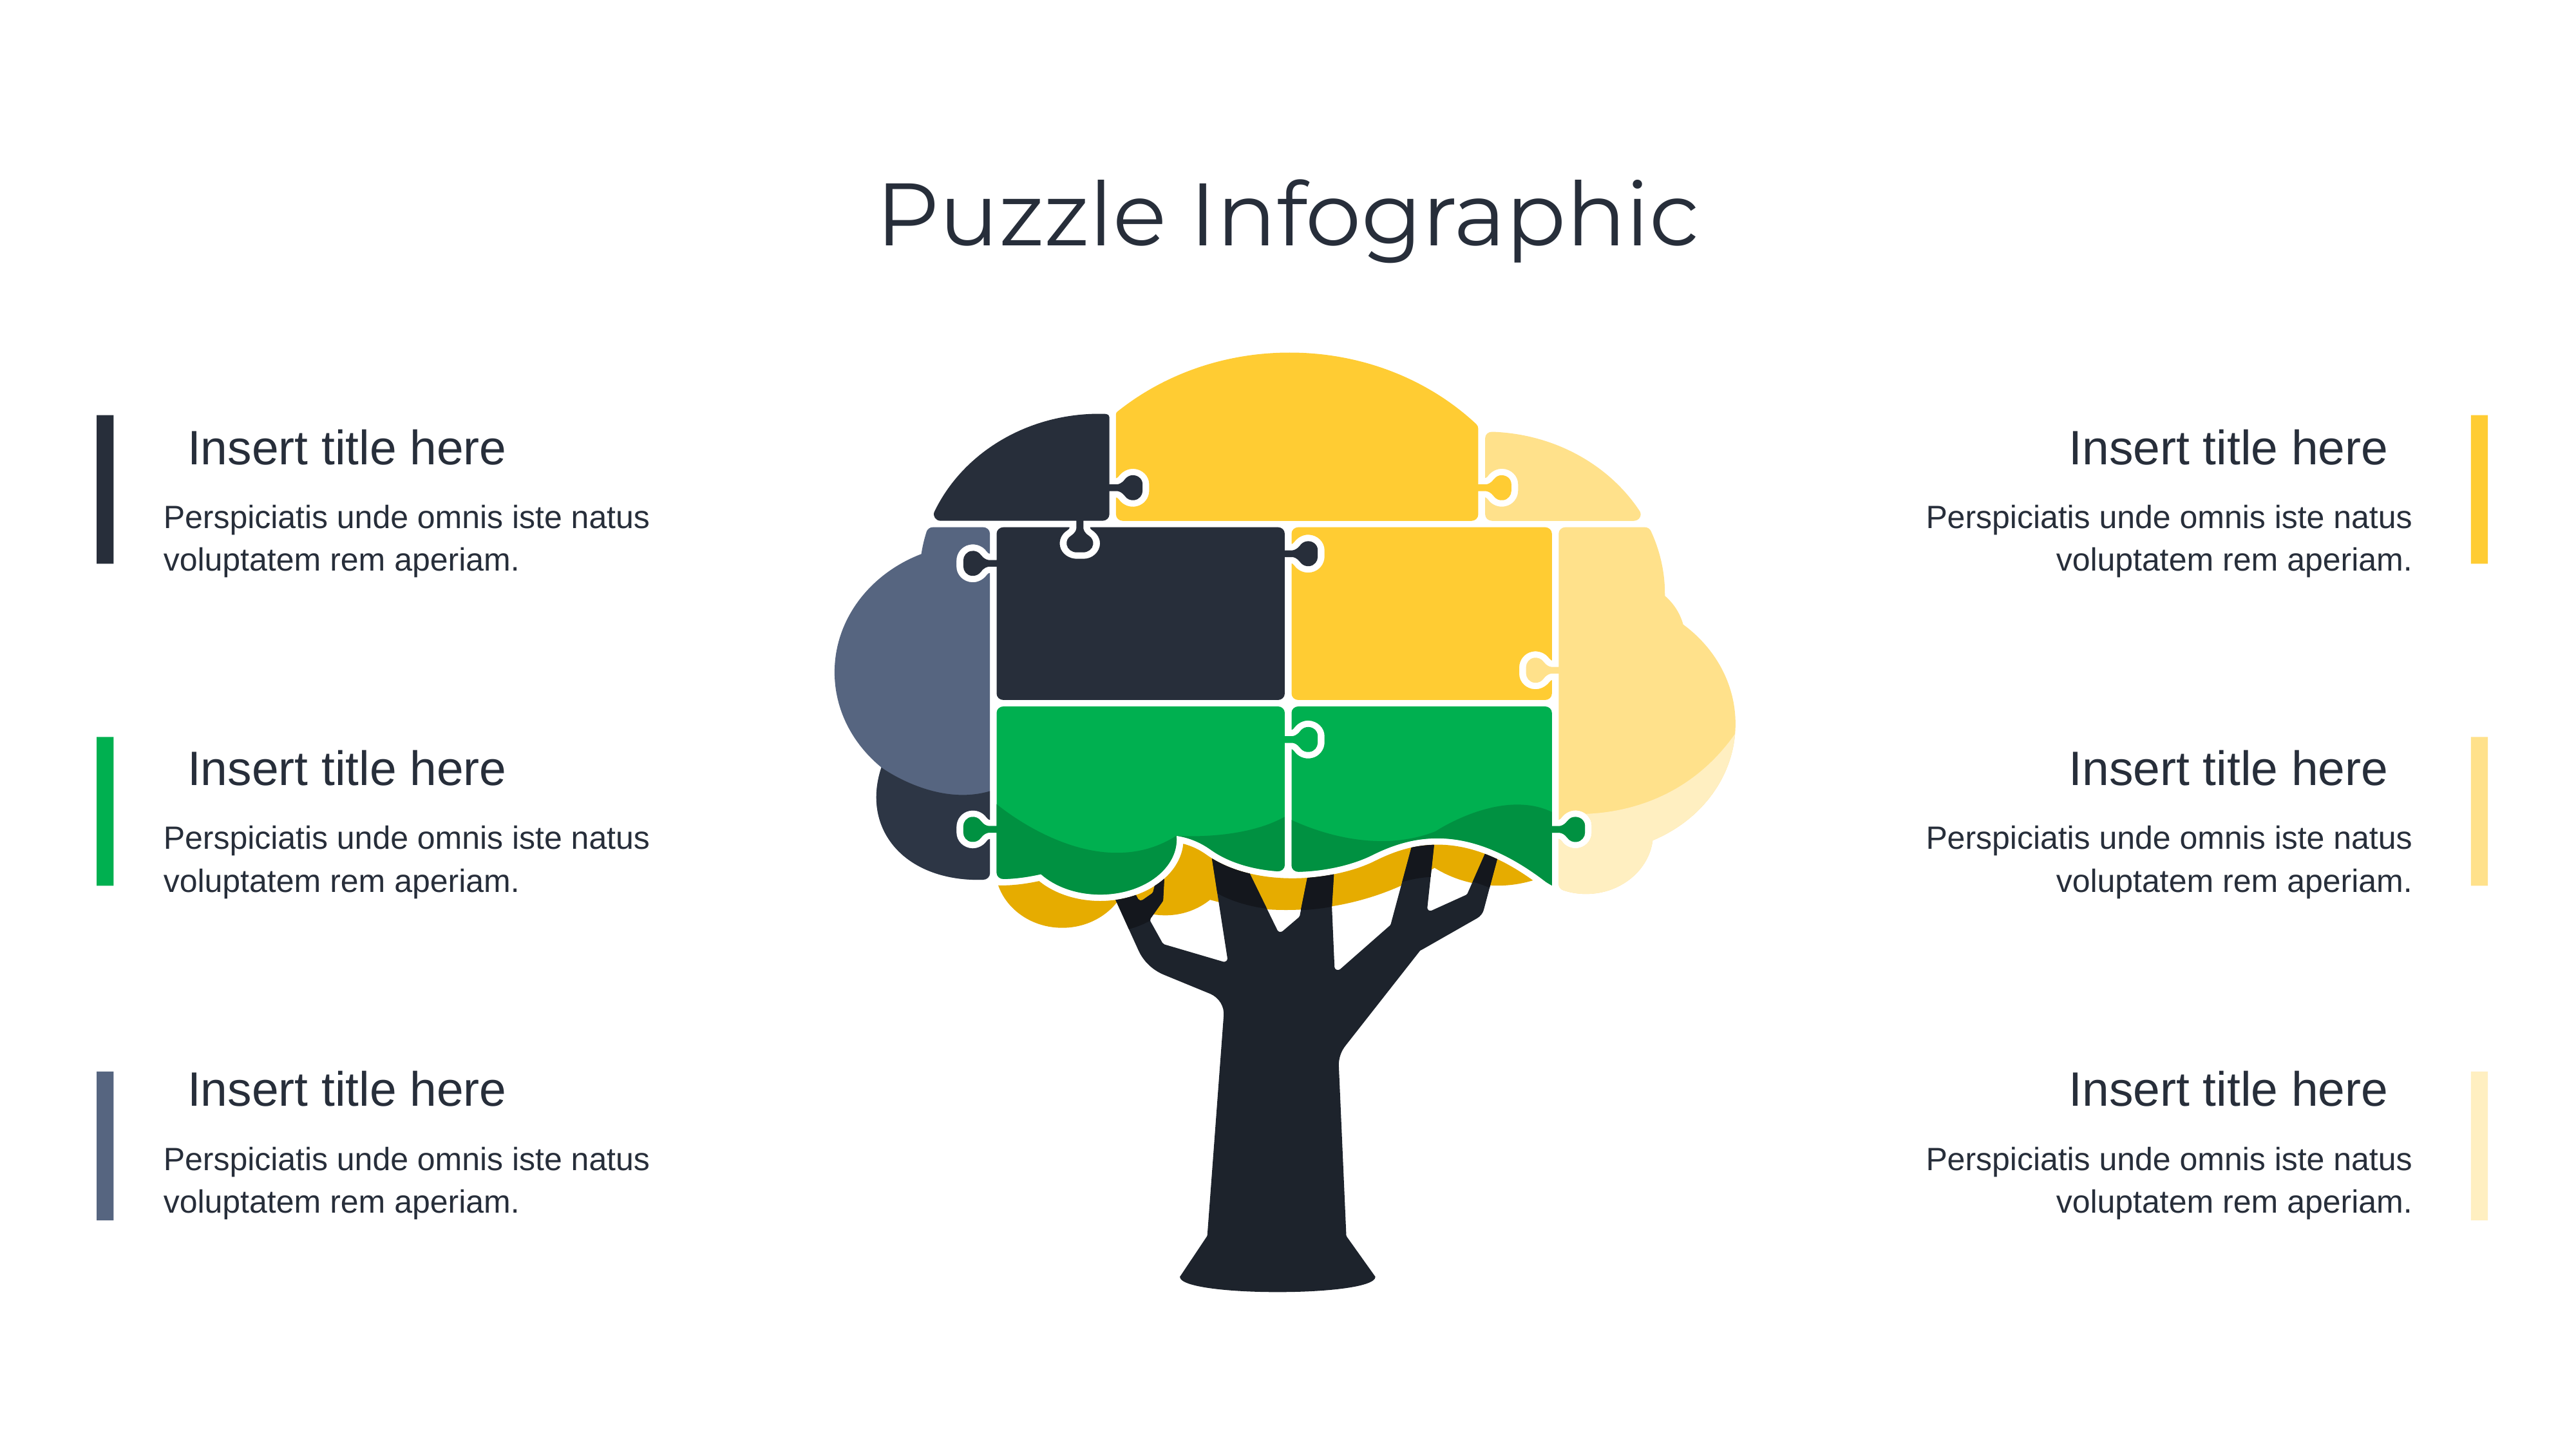

# Puzzle Infographic

Insert title here
Insert title here

Perspiciatis unde omnis iste natus voluptatem rem aperiam.
Perspiciatis unde omnis iste natus voluptatem rem aperiam.
Insert title here
Insert title here

Perspiciatis unde omnis iste natus voluptatem rem aperiam.
Perspiciatis unde omnis iste natus voluptatem rem aperiam.
Insert title here
Insert title here

Perspiciatis unde omnis iste natus voluptatem rem aperiam.
Perspiciatis unde omnis iste natus voluptatem rem aperiam.